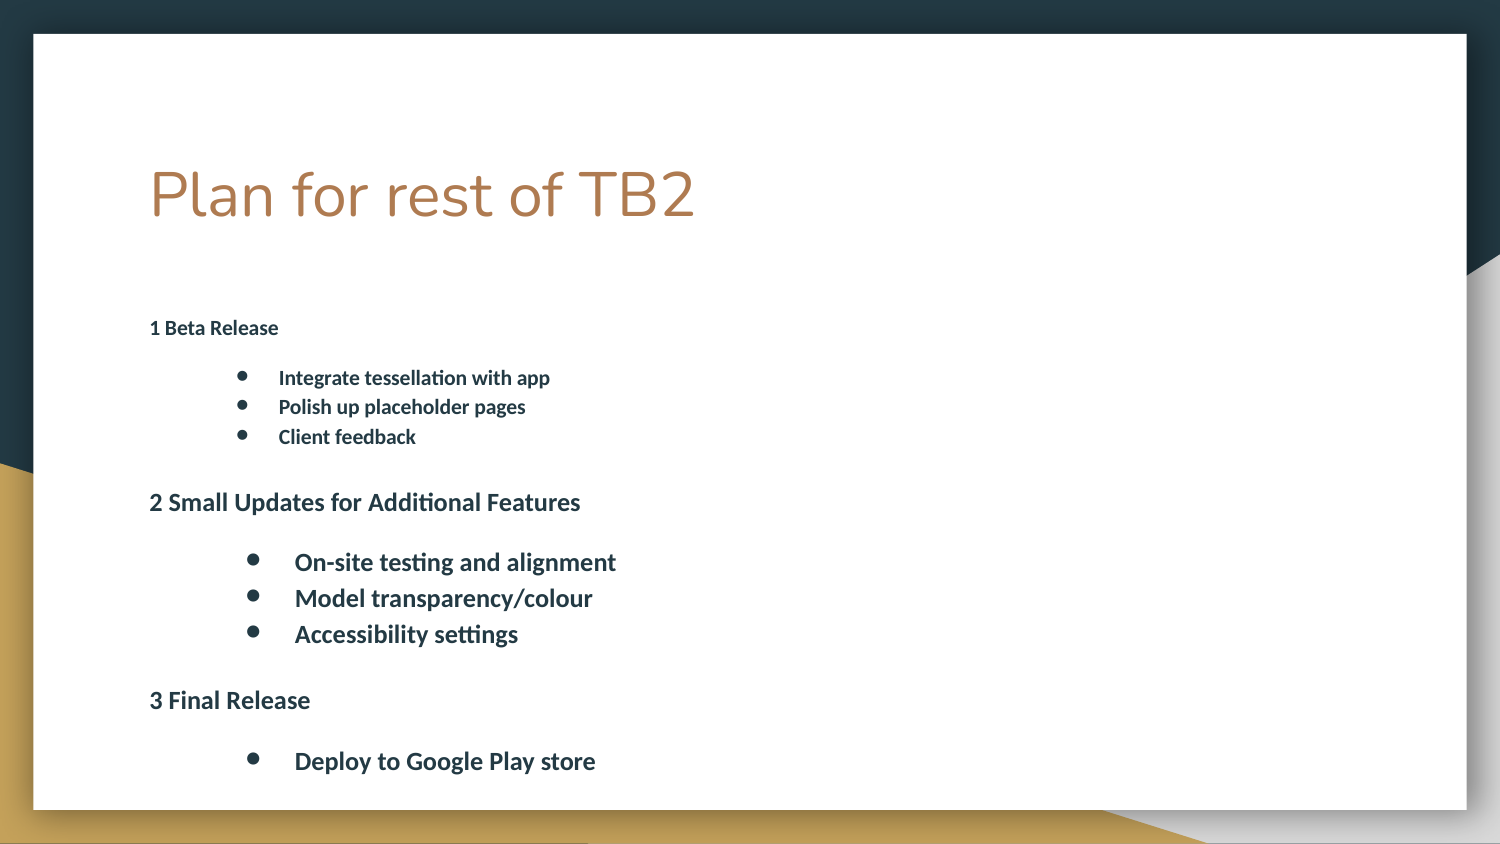

# Plan for rest of TB2
1 Beta Release
Integrate tessellation with app
Polish up placeholder pages
Client feedback
2 Small Updates for Additional Features
On-site testing and alignment
Model transparency/colour
Accessibility settings
3 Final Release
Deploy to Google Play store